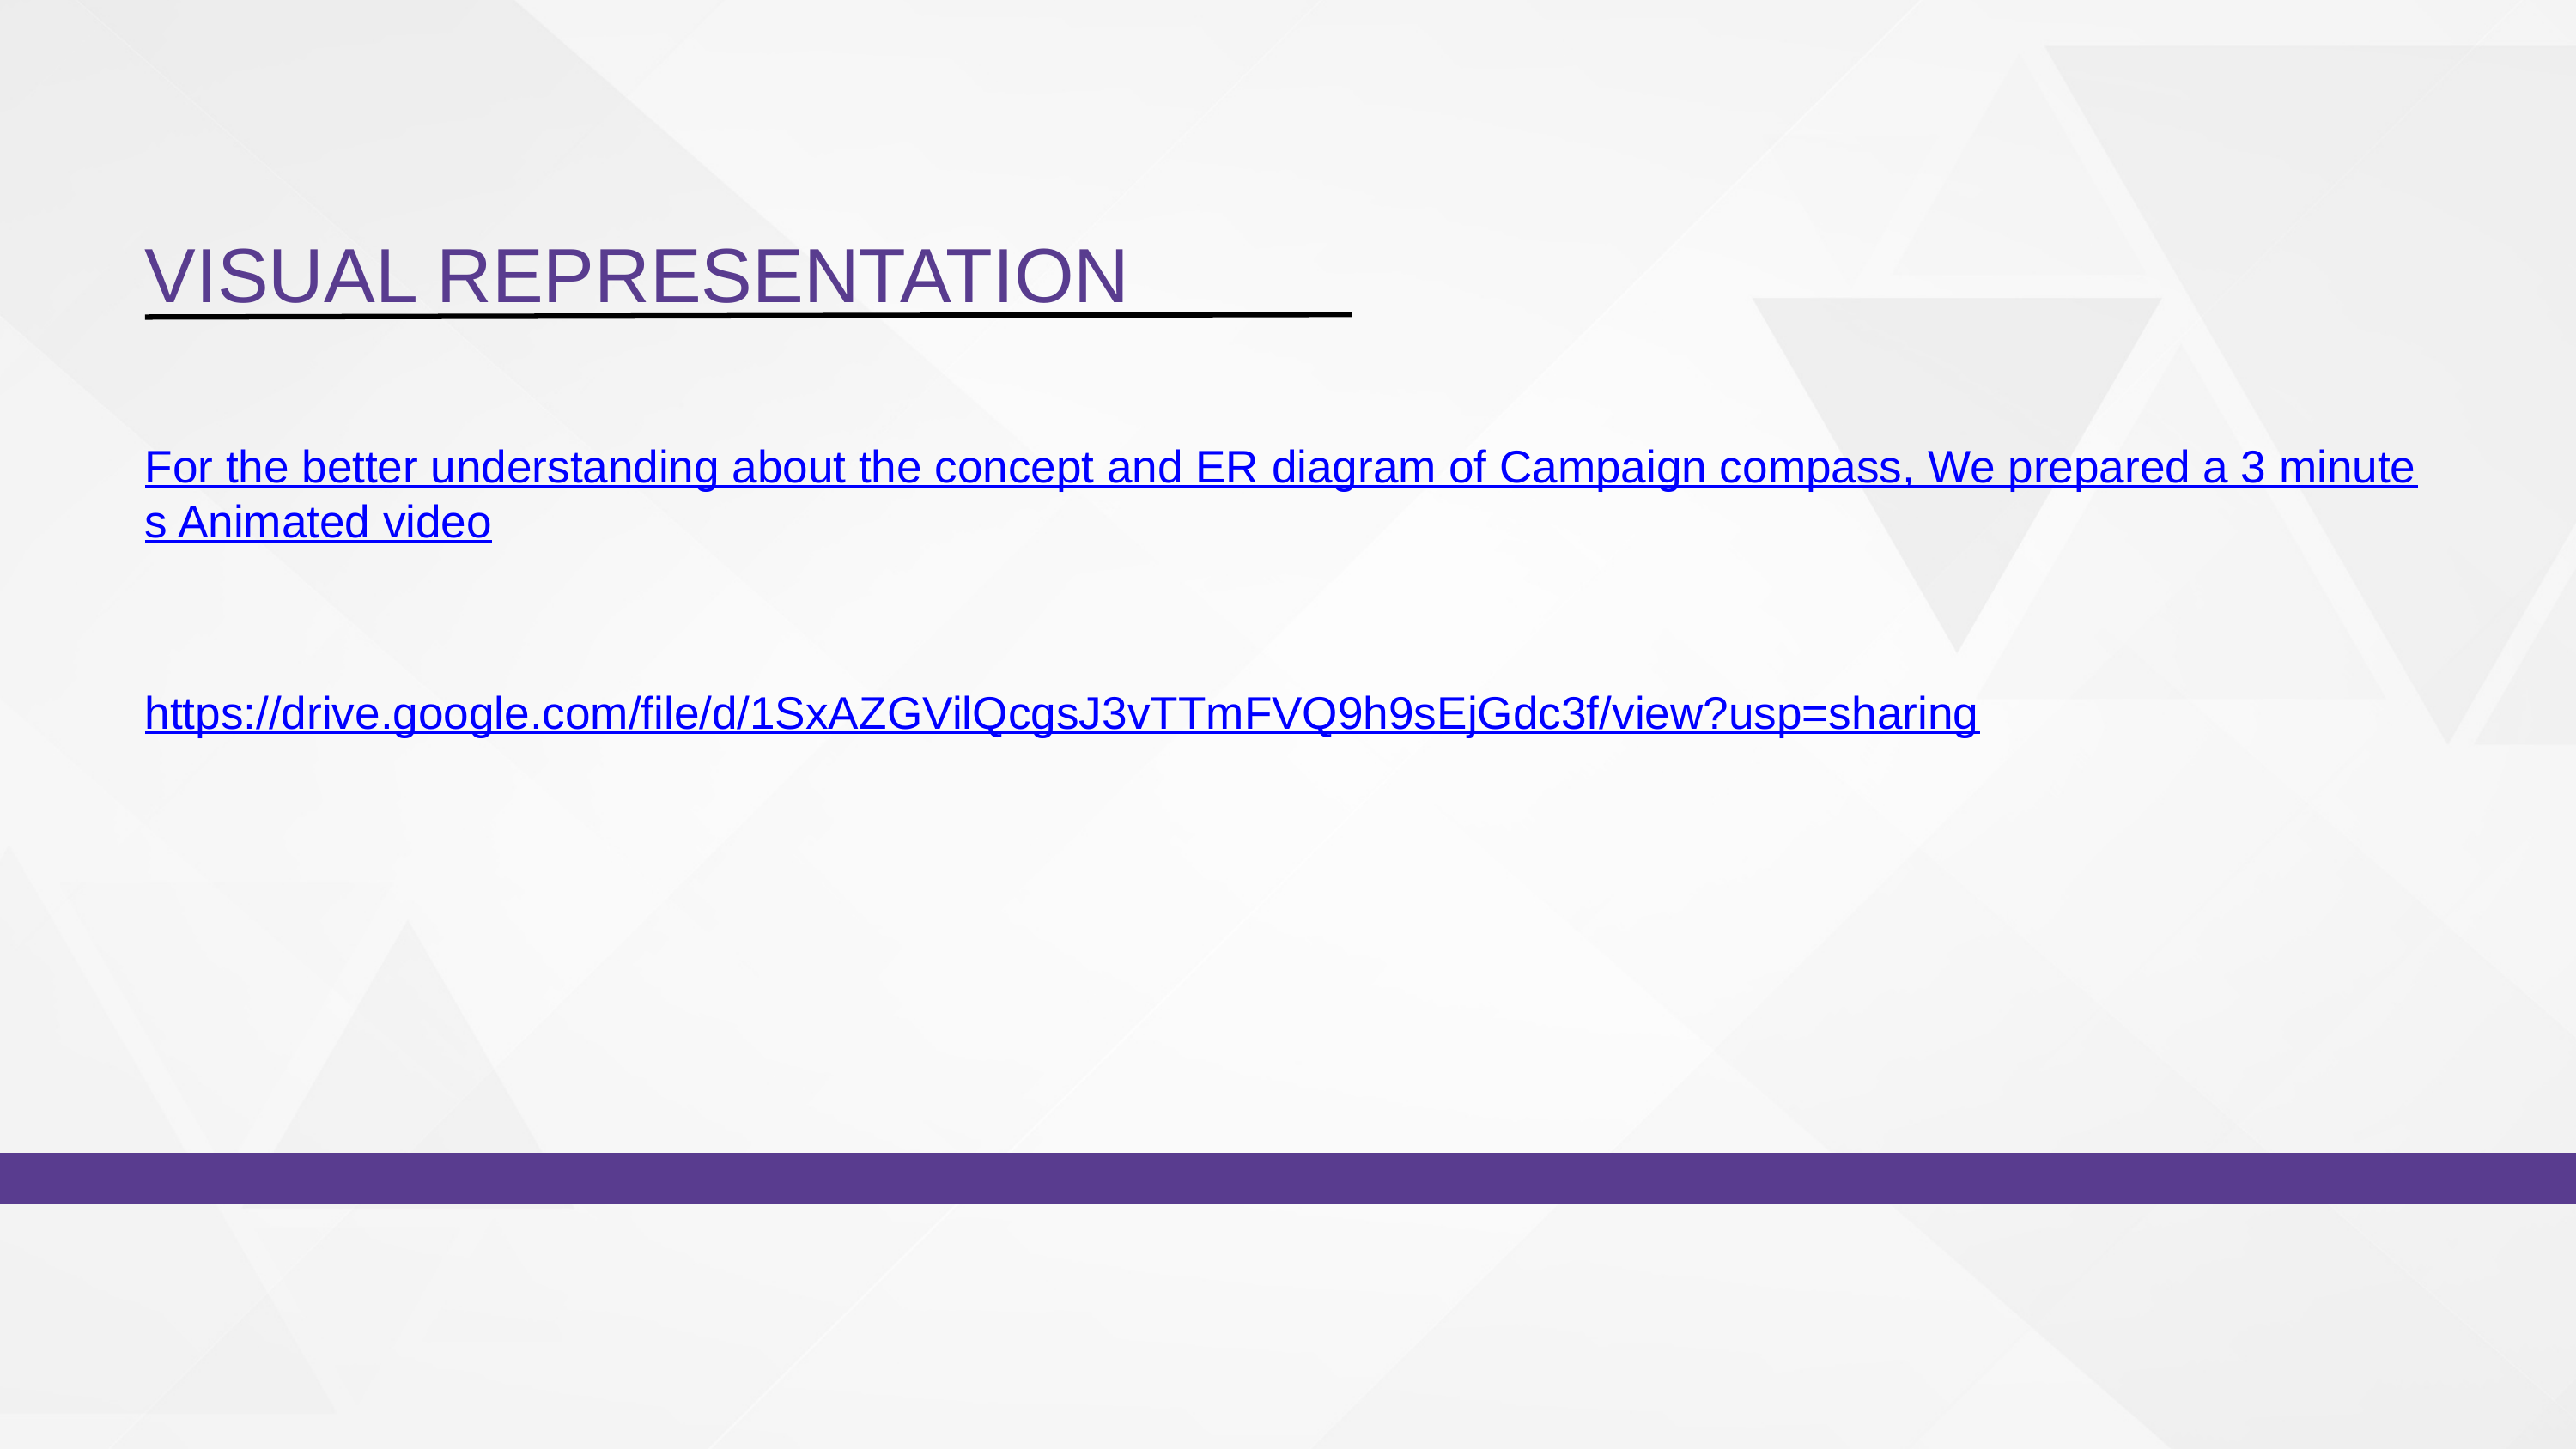

VISUAL REPRESENTATION

For the better understanding about the concept and ER diagram of Campaign compass, We prepared a 3 minutes Animated video

https://drive.google.com/file/d/1SxAZGVilQcgsJ3vTTmFVQ9h9sEjGdc3f/view?usp=sharing